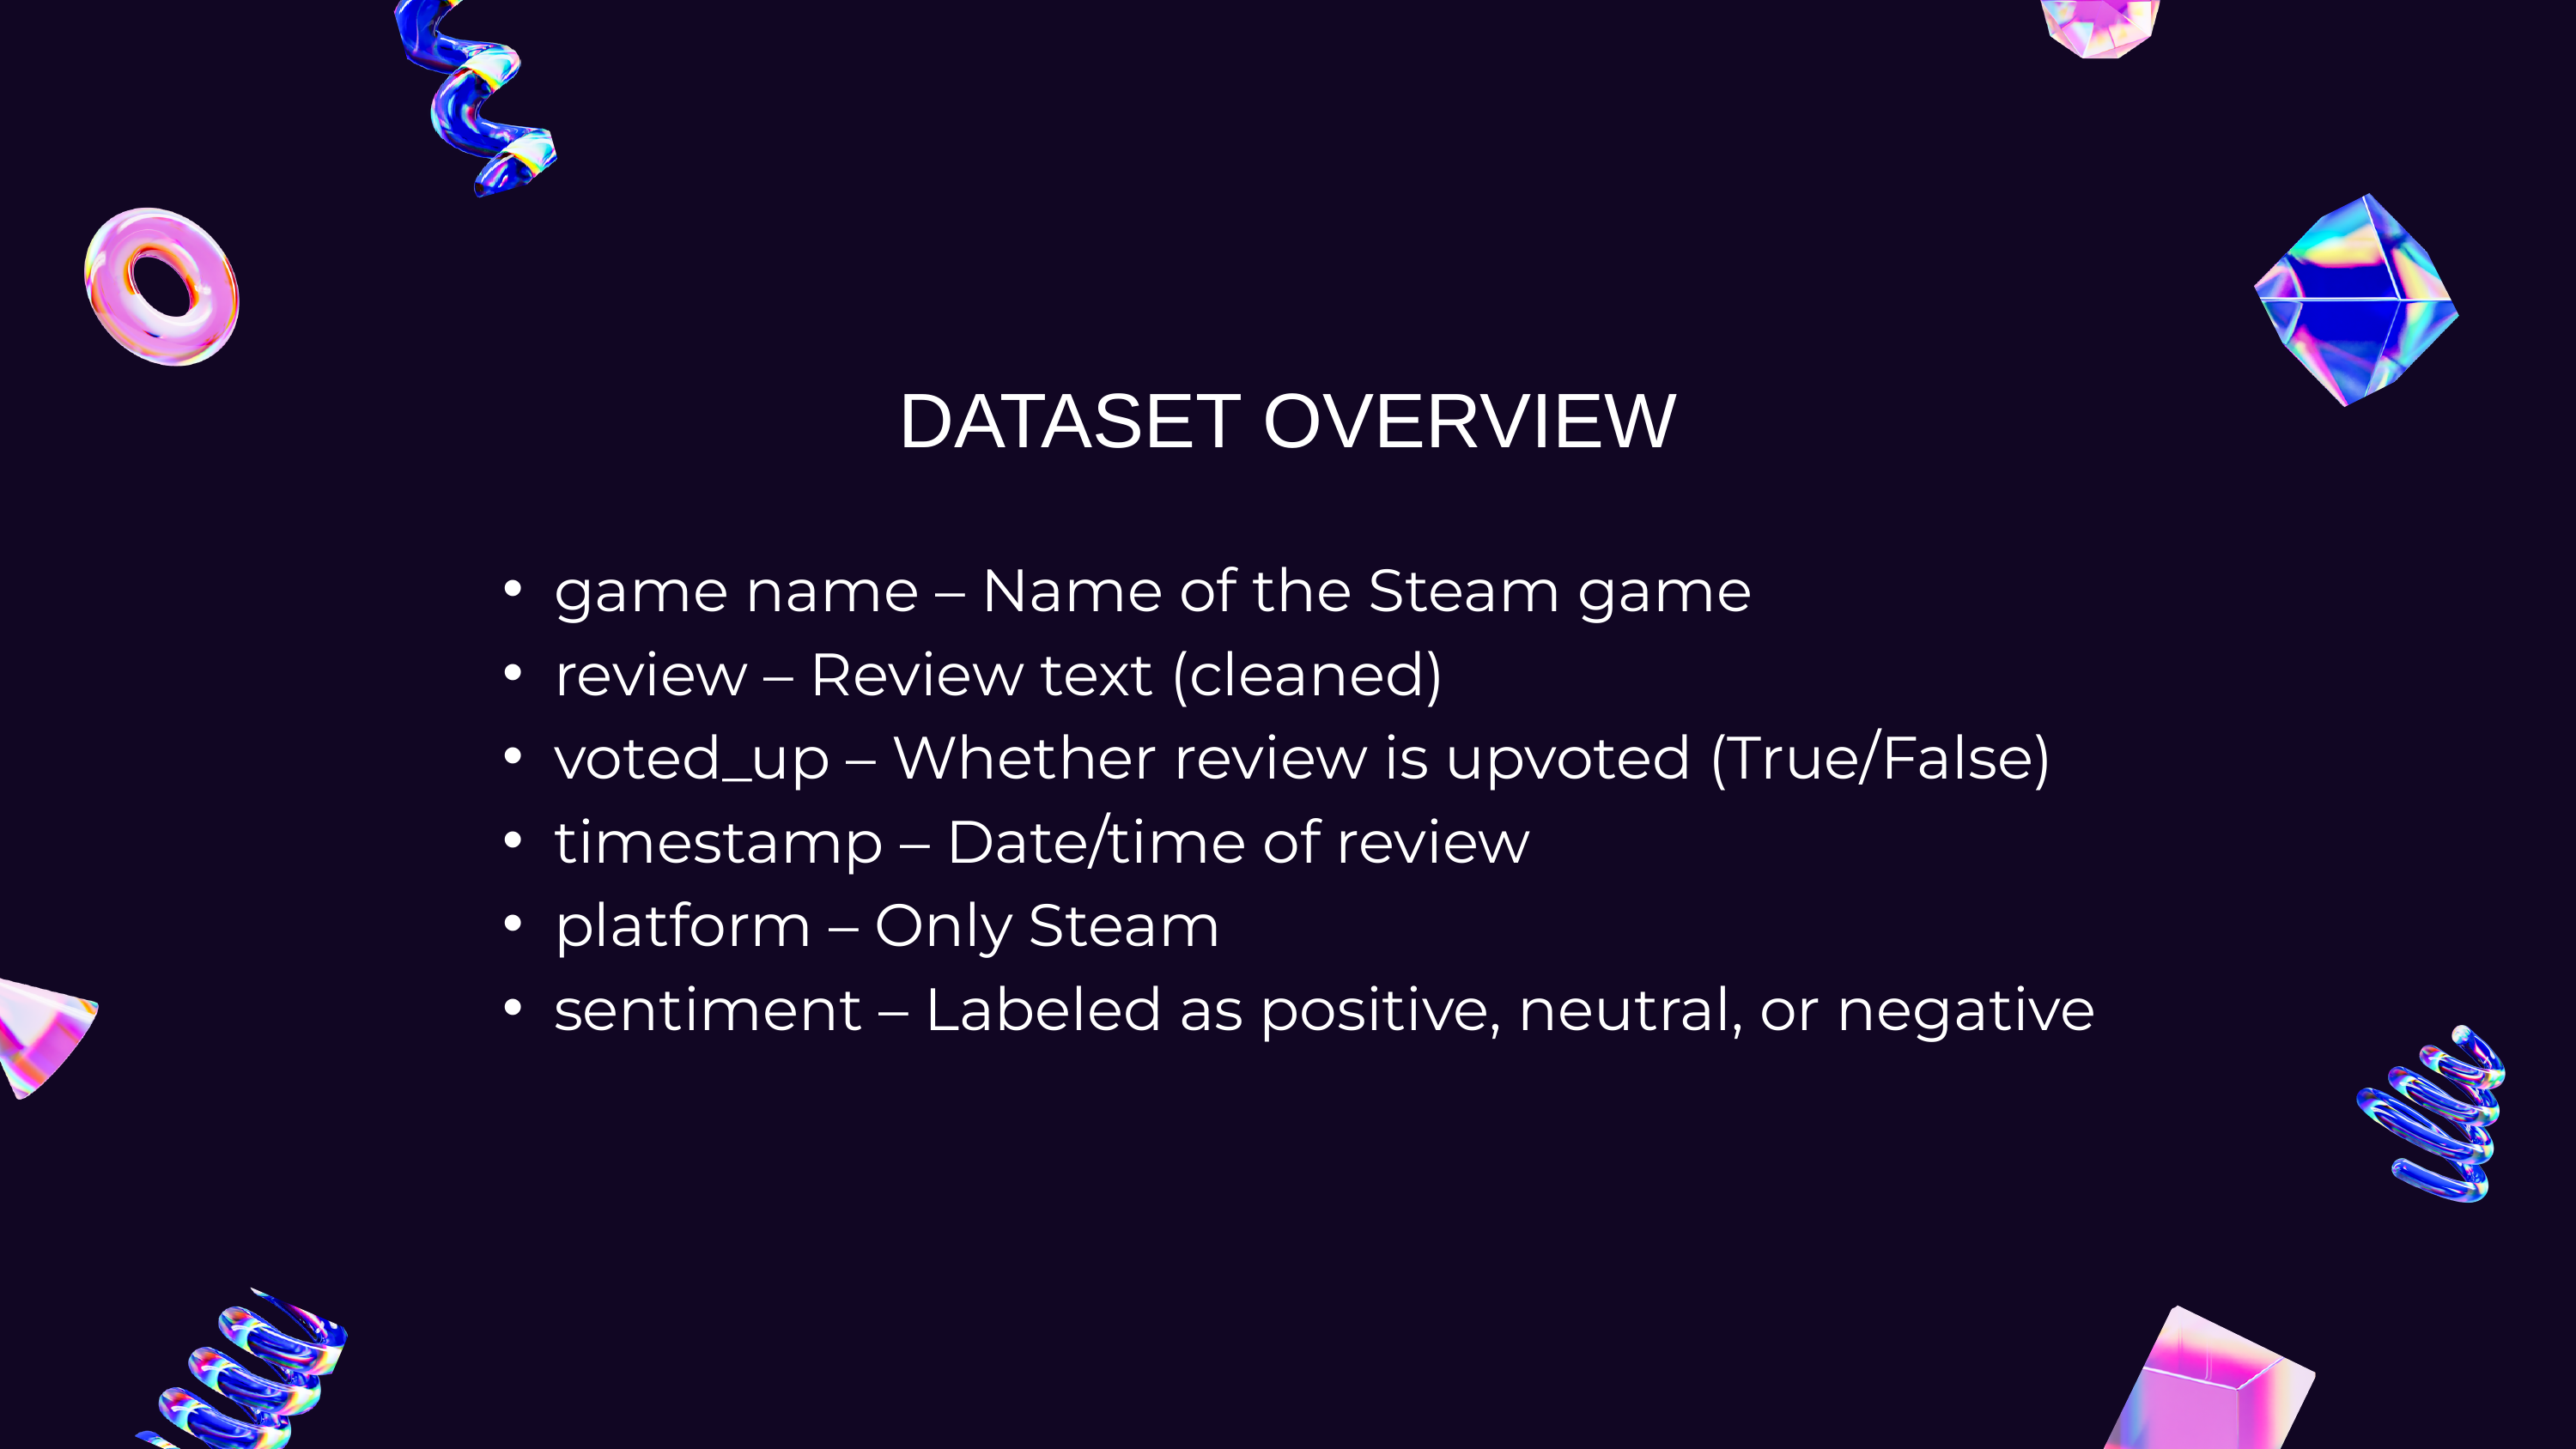

DATASET OVERVIEW
game name – Name of the Steam game
review – Review text (cleaned)
voted_up – Whether review is upvoted (True/False)
timestamp – Date/time of review
platform – Only Steam
sentiment – Labeled as positive, neutral, or negative